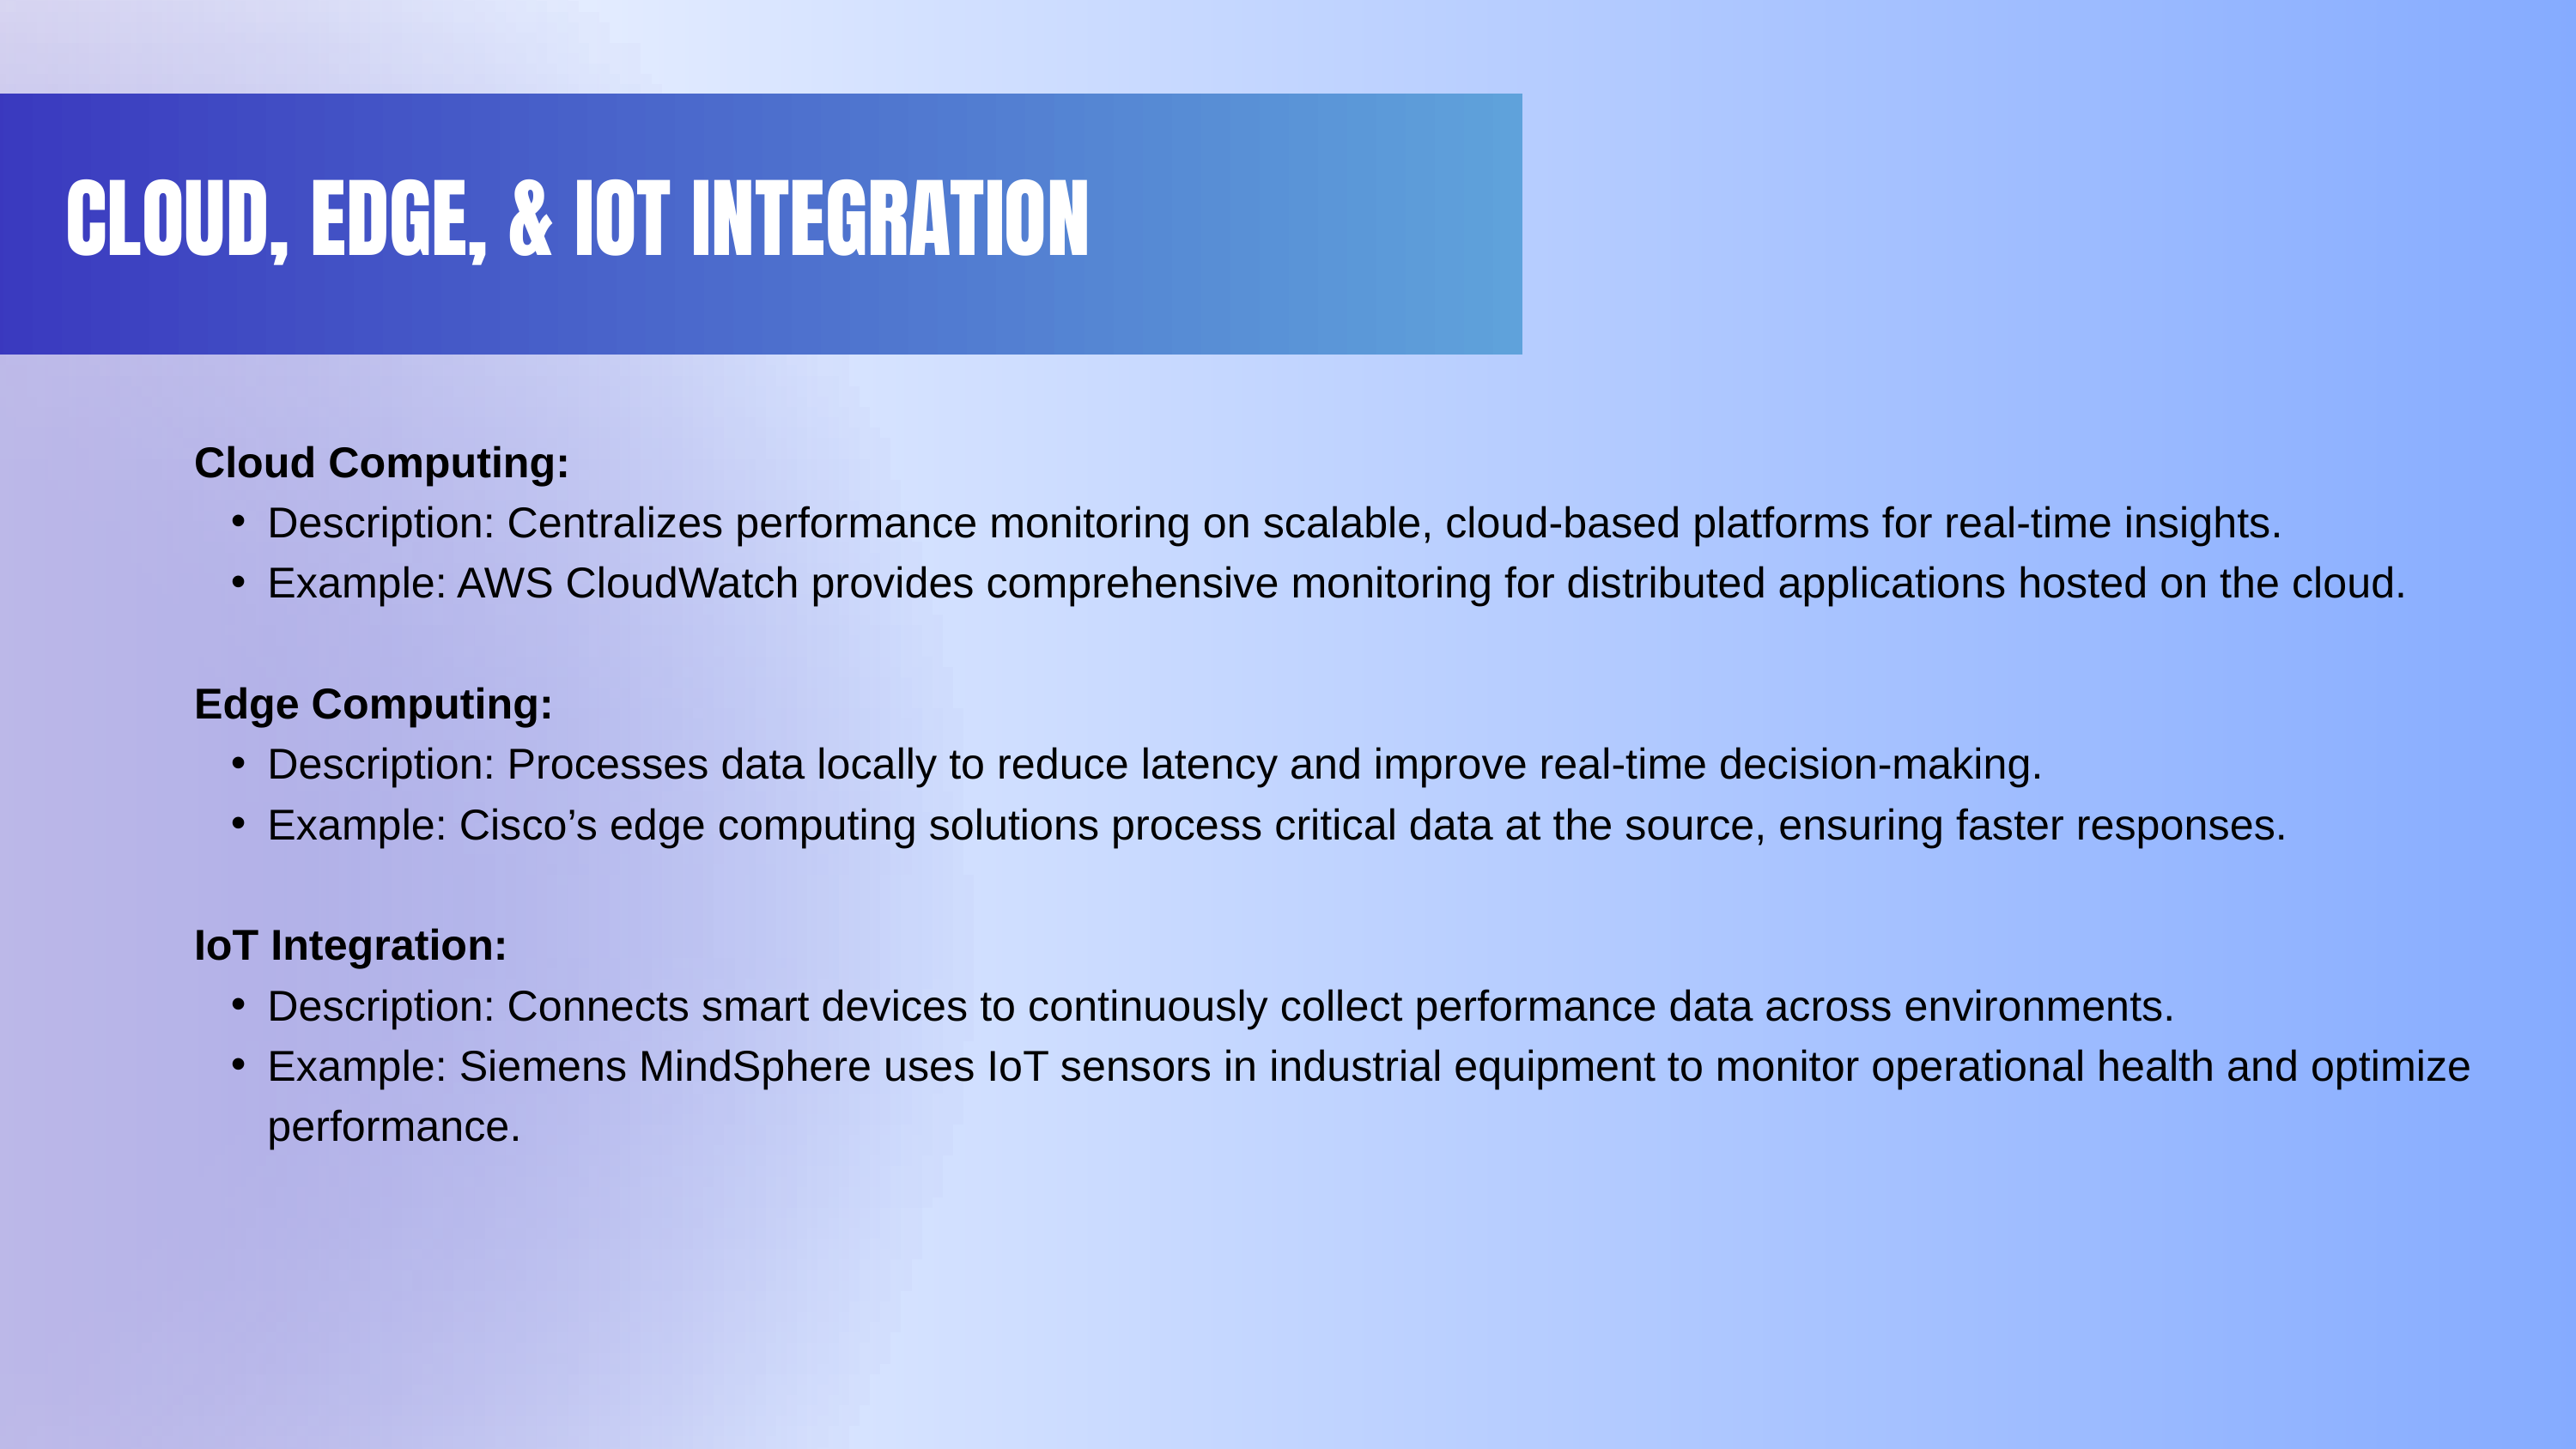

CLOUD, EDGE, & IOT INTEGRATION
Cloud Computing:
Description: Centralizes performance monitoring on scalable, cloud-based platforms for real-time insights.
Example: AWS CloudWatch provides comprehensive monitoring for distributed applications hosted on the cloud.

Edge Computing:
Description: Processes data locally to reduce latency and improve real-time decision-making.
Example: Cisco’s edge computing solutions process critical data at the source, ensuring faster responses.

IoT Integration:
Description: Connects smart devices to continuously collect performance data across environments.
Example: Siemens MindSphere uses IoT sensors in industrial equipment to monitor operational health and optimize performance.